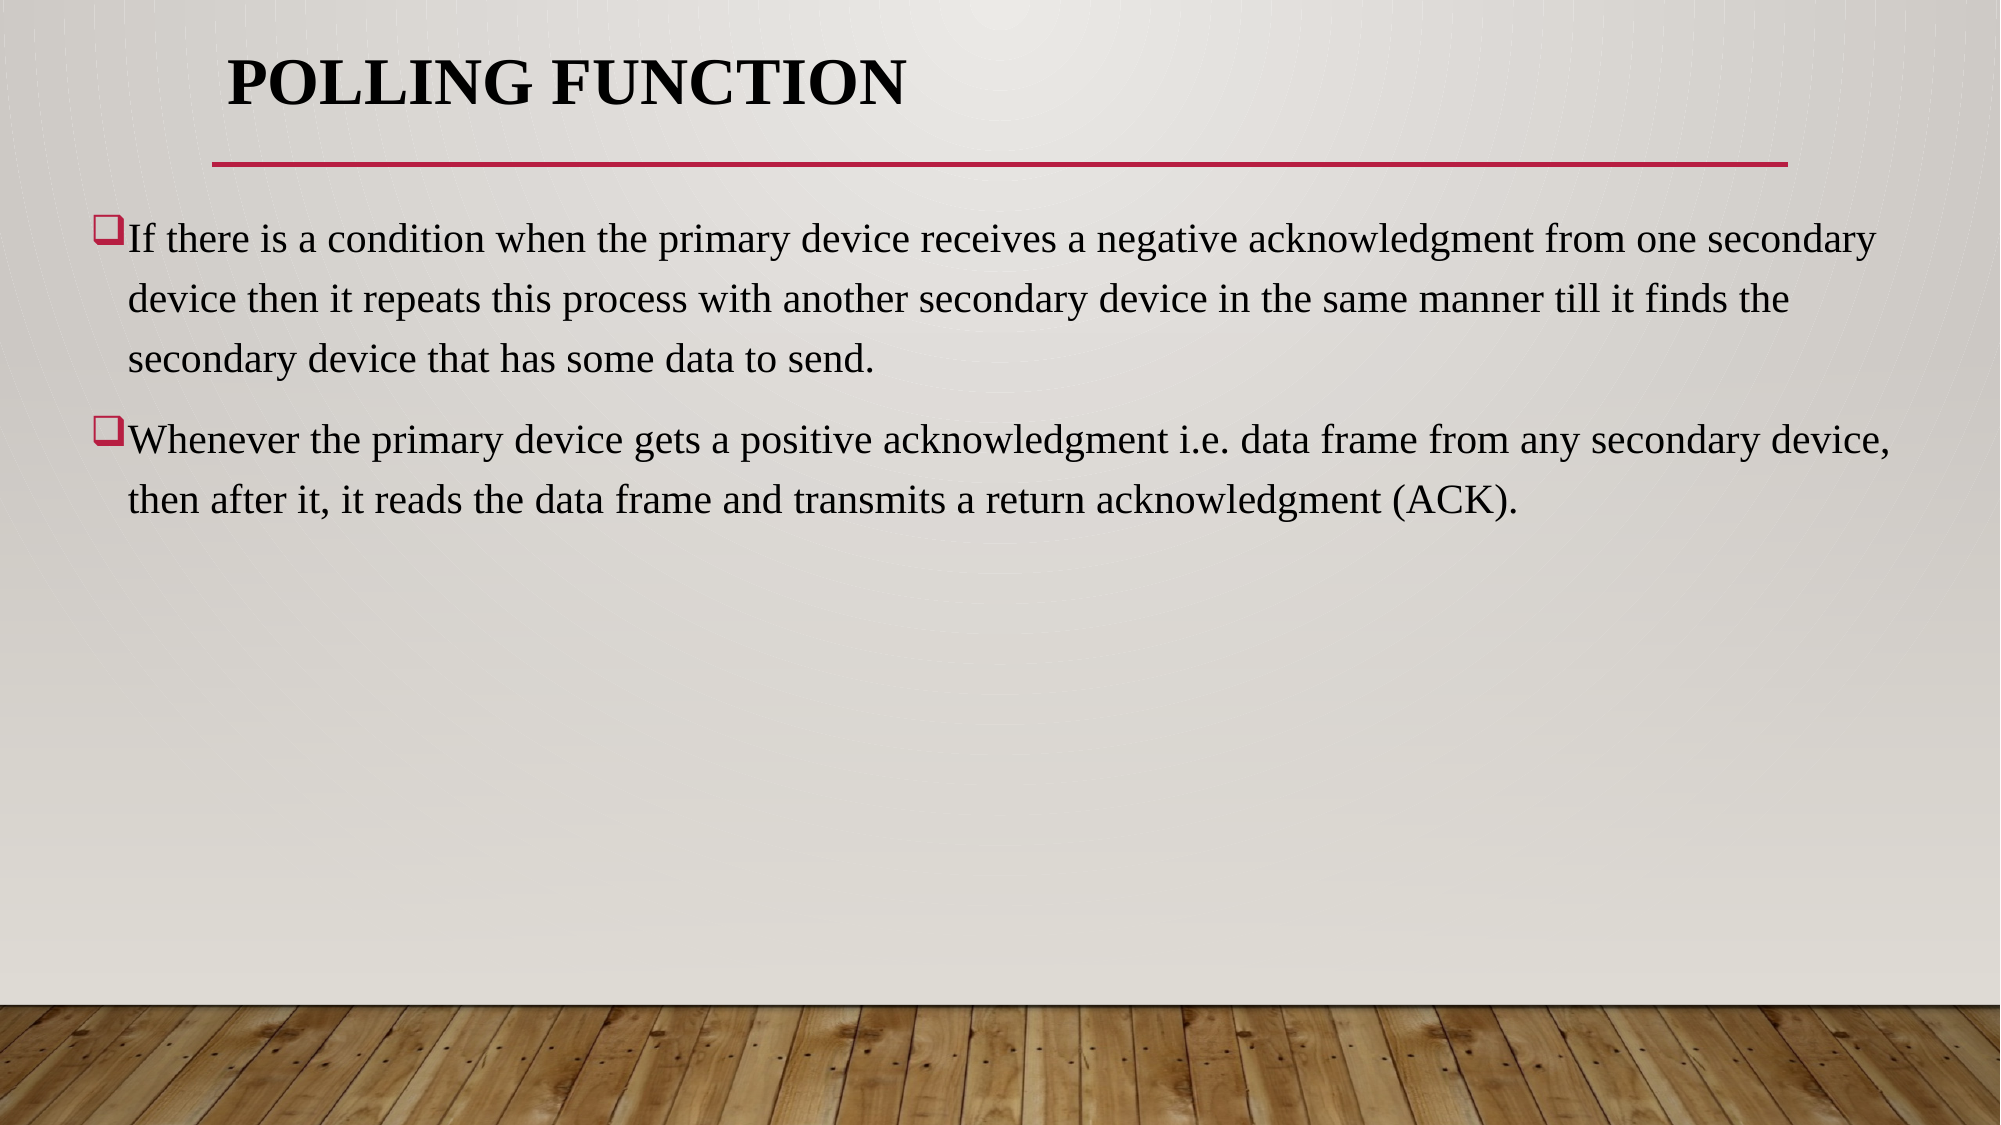

# POLLING FUNCTION
If there is a condition when the primary device receives a negative acknowledgment from one secondary device then it repeats this process with another secondary device in the same manner till it finds the secondary device that has some data to send.
Whenever the primary device gets a positive acknowledgment i.e. data frame from any secondary device, then after it, it reads the data frame and transmits a return acknowledgment (ACK).